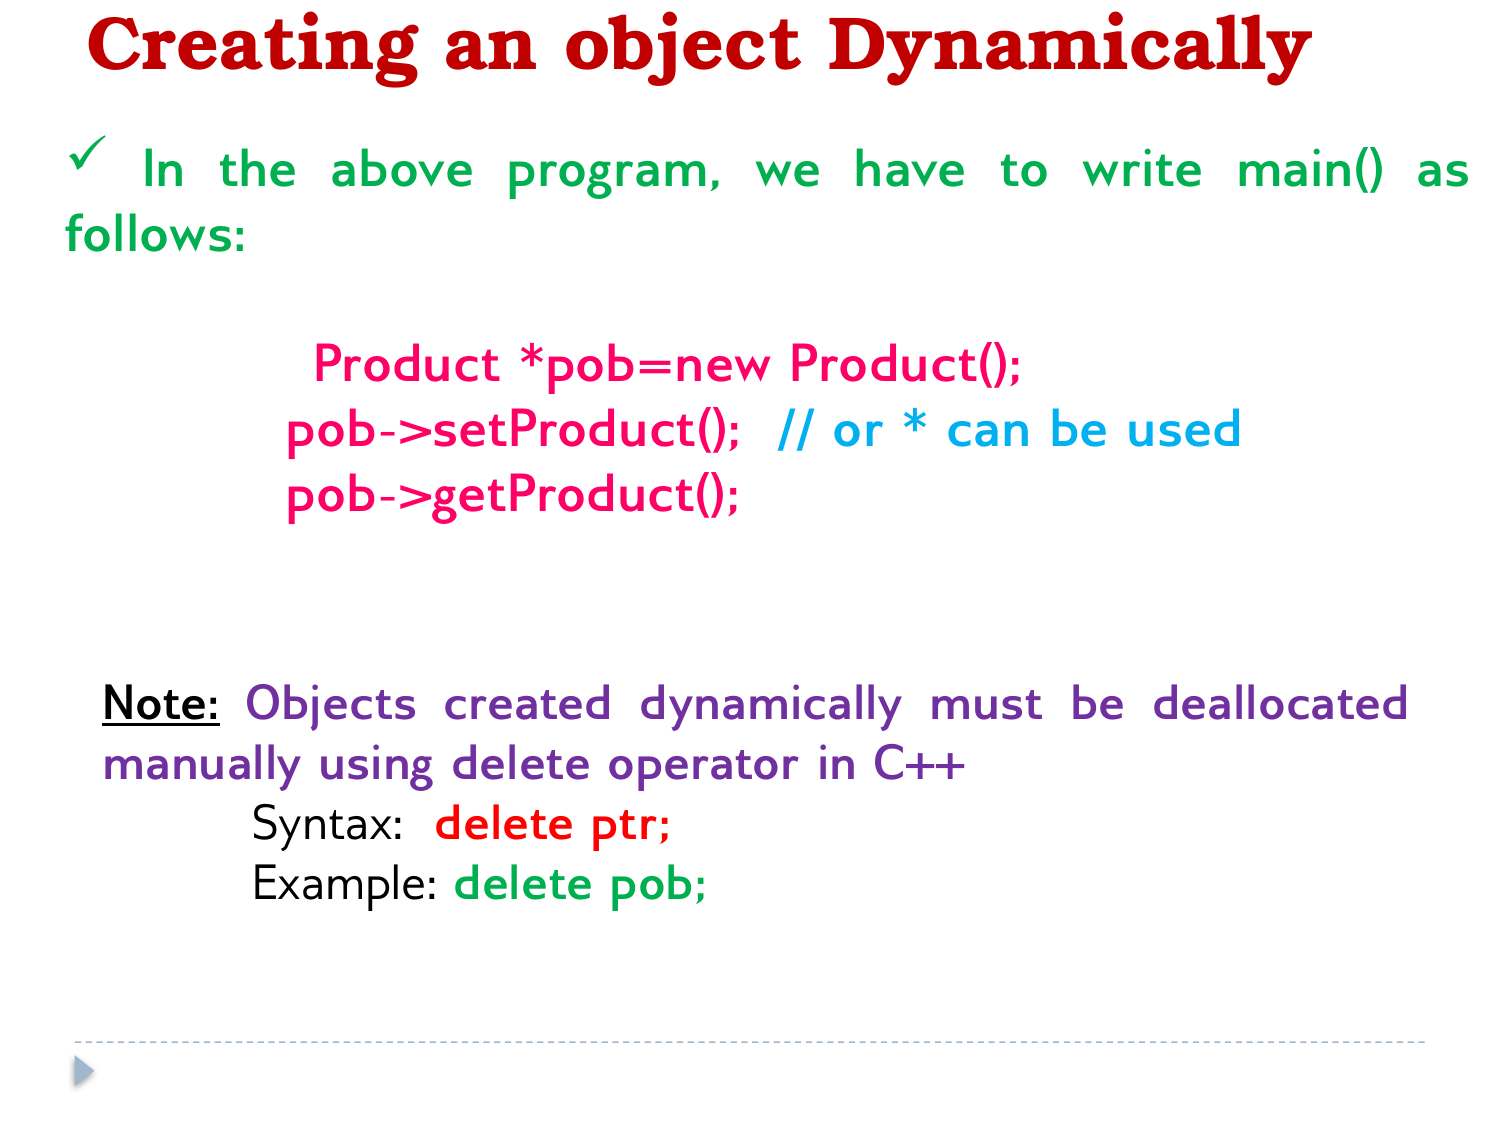

Creating an object Dynamically
 In the above program, we have to write main() as follows:

              Product *pob=new Product();
    	    pob->setProduct();  // or * can be used
    	    pob->getProduct();

Note: Objects created dynamically must be deallocated manually using delete operator in C++
	Syntax:  delete ptr;
	Example: delete pob;